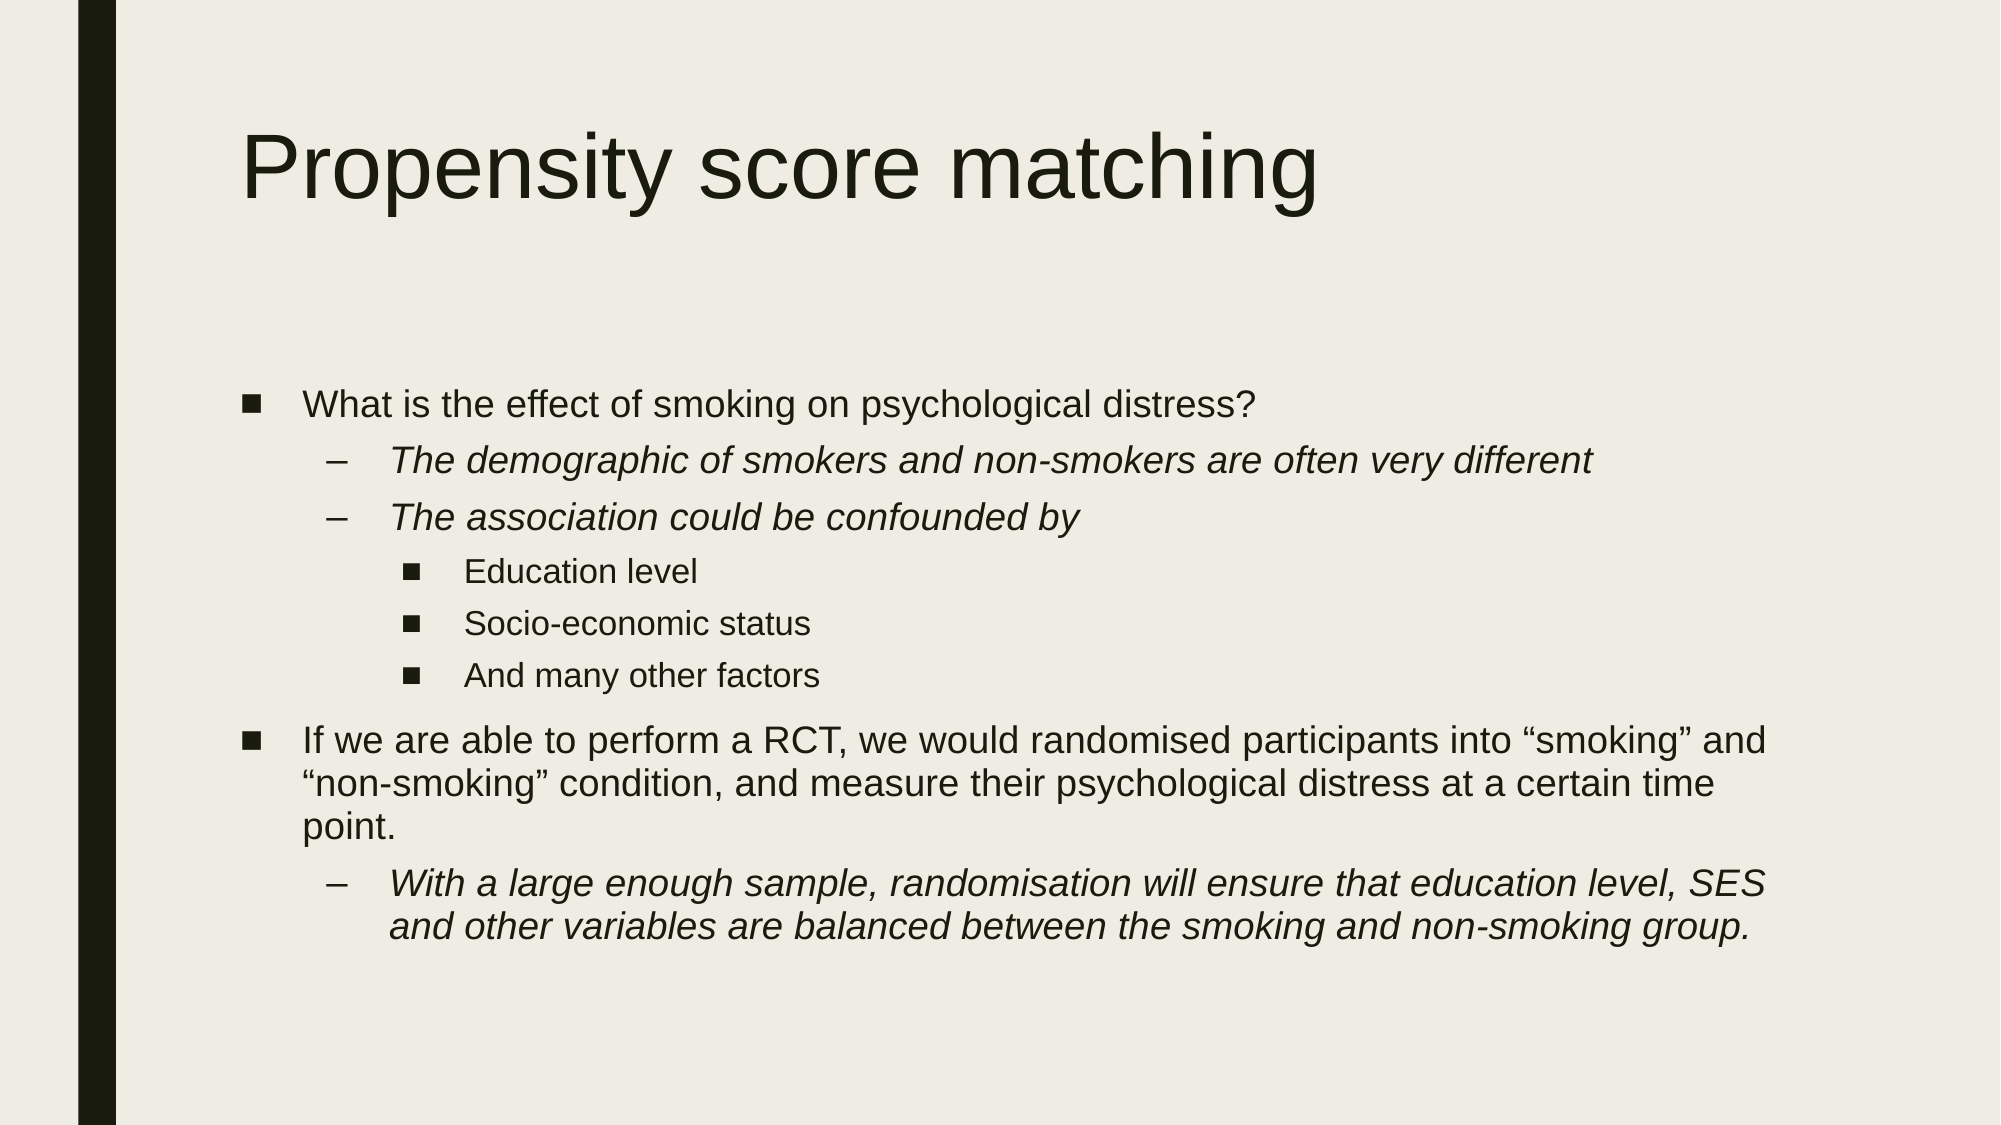

# Propensity score matching
What is the effect of smoking on psychological distress?
The demographic of smokers and non-smokers are often very different
The association could be confounded by
Education level
Socio-economic status
And many other factors
If we are able to perform a RCT, we would randomised participants into “smoking” and “non-smoking” condition, and measure their psychological distress at a certain time point.
With a large enough sample, randomisation will ensure that education level, SES and other variables are balanced between the smoking and non-smoking group.